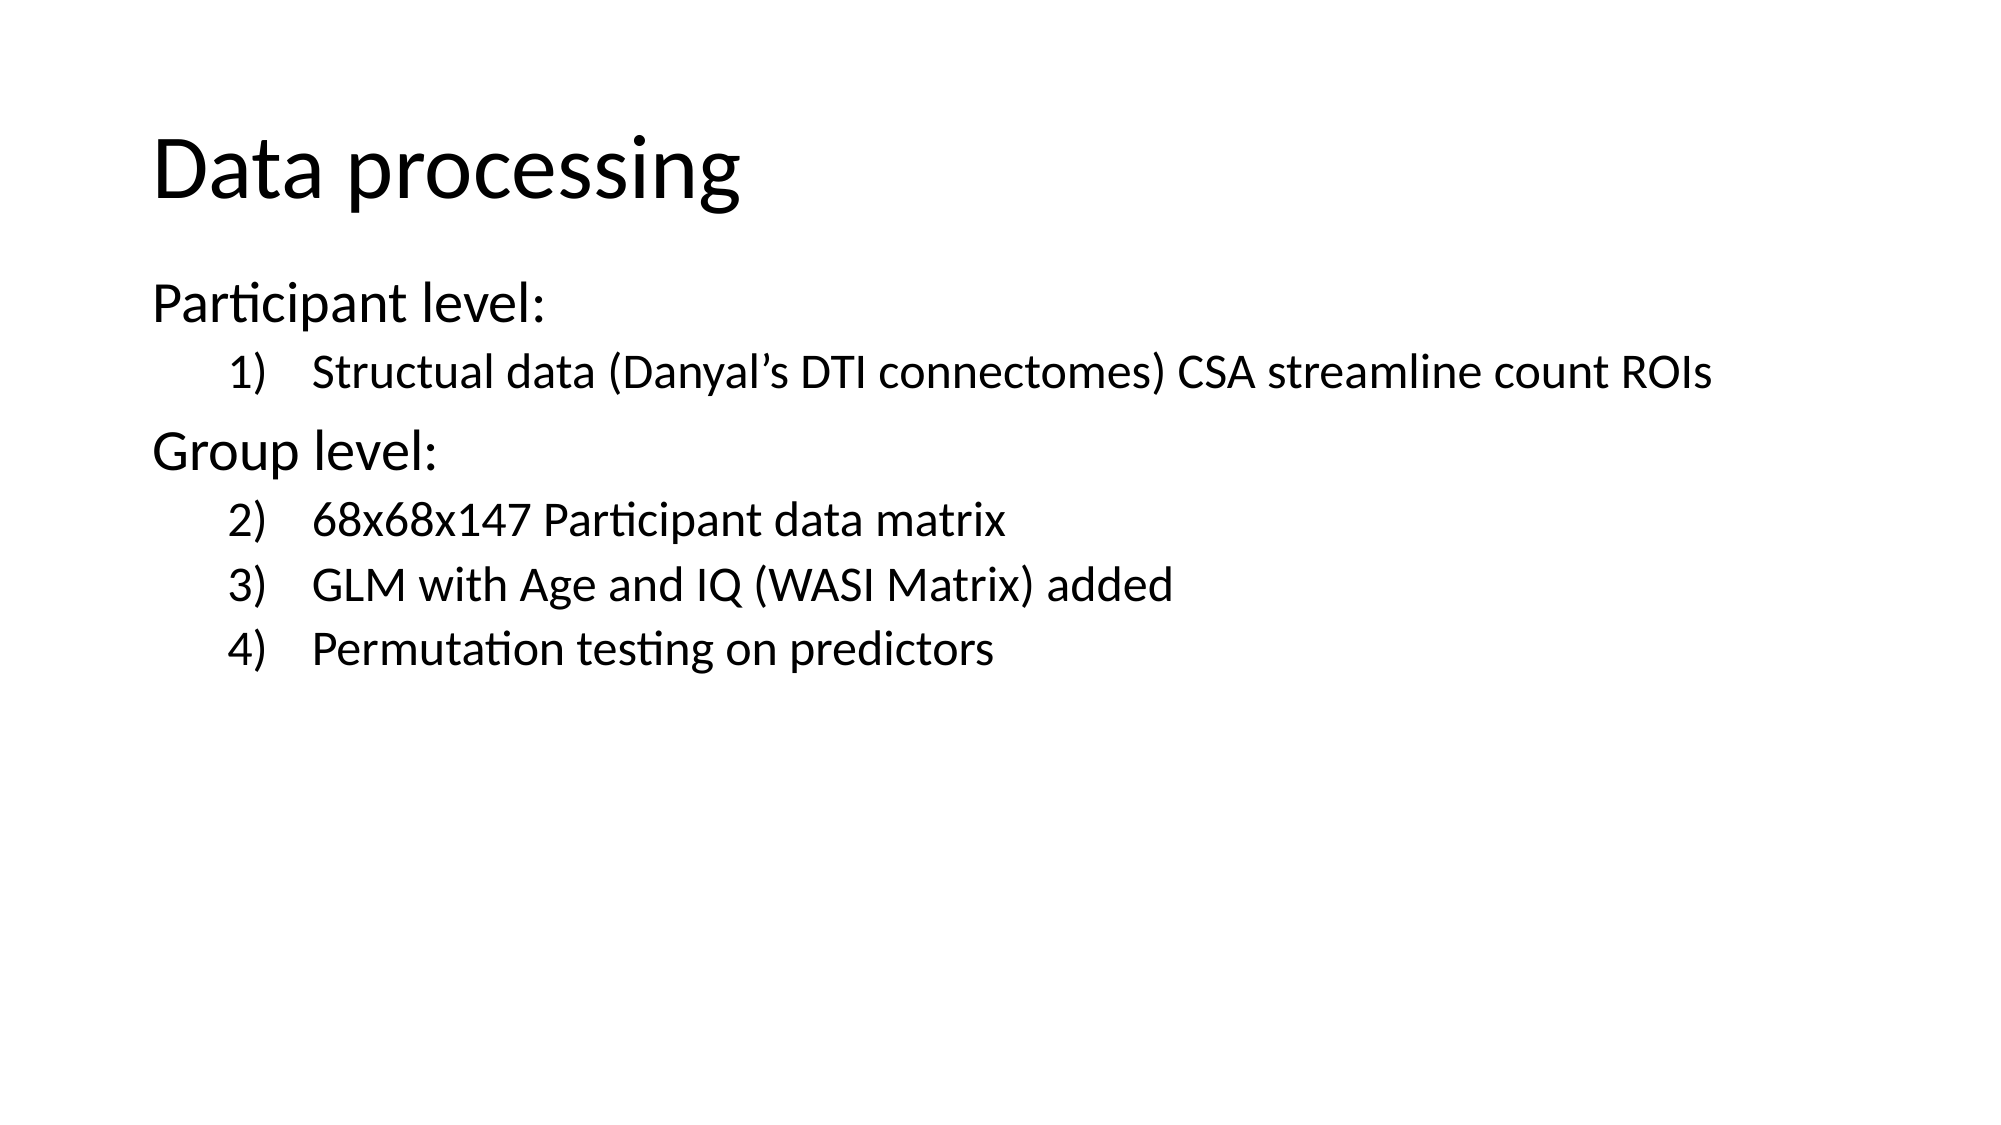

# Data processing
Participant level:
Structual data (Danyal’s DTI connectomes) CSA streamline count ROIs
Group level:
68x68x147 Participant data matrix
GLM with Age and IQ (WASI Matrix) added
Permutation testing on predictors